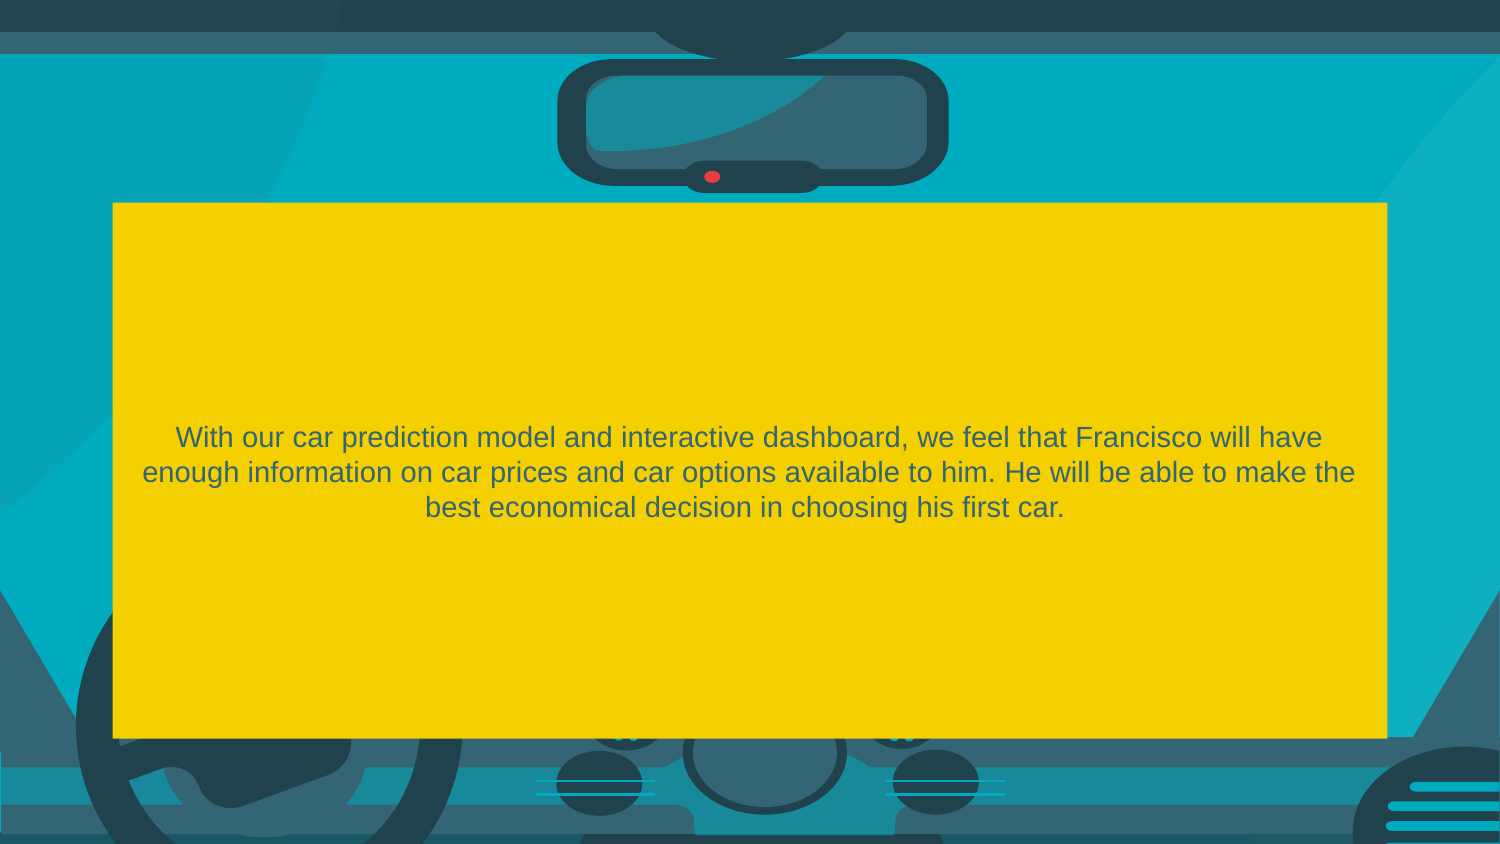

# With our car prediction model and interactive dashboard, we feel that Francisco will have enough information on car prices and car options available to him. He will be able to make the best economical decision in choosing his first car.